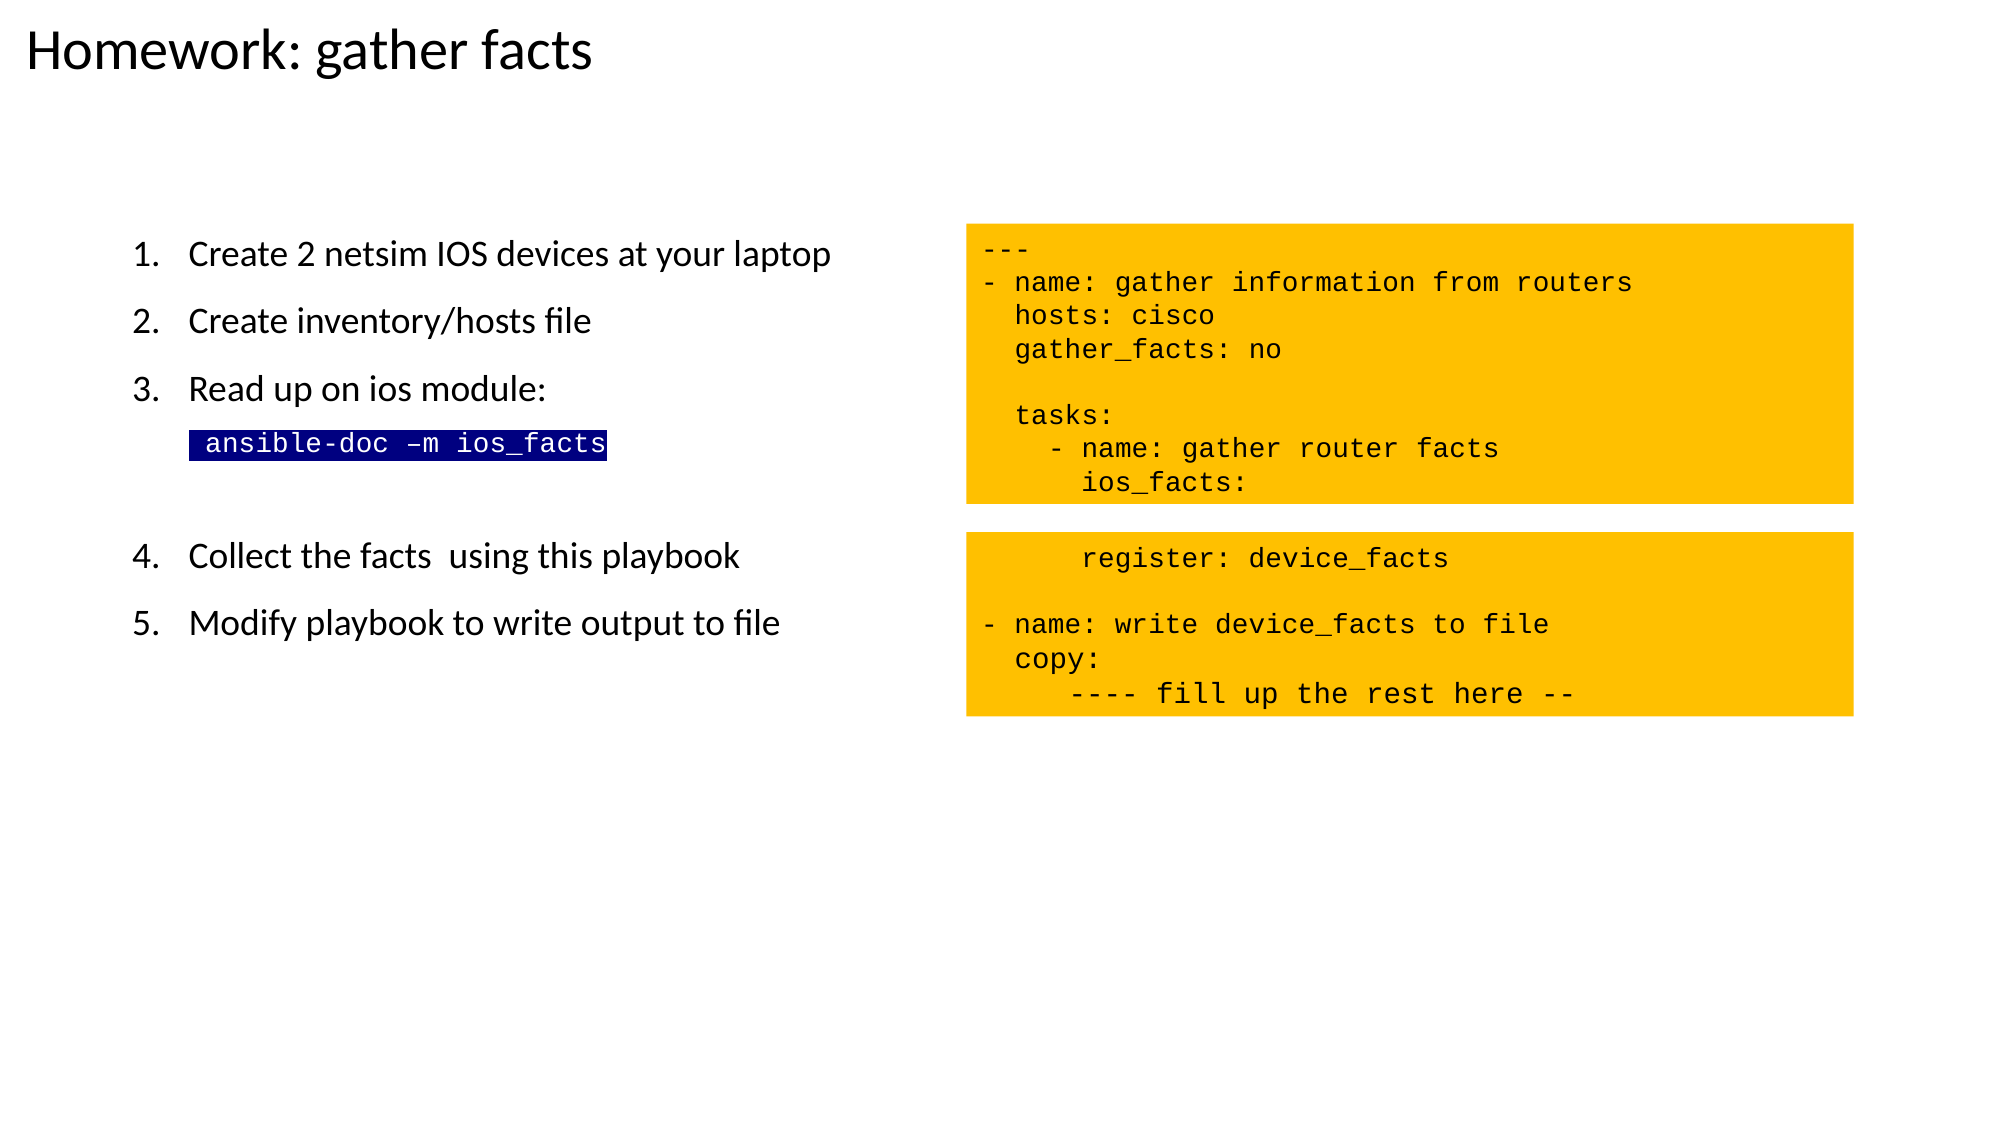

# Homework: gather facts
Create 2 netsim IOS devices at your laptop
Create inventory/hosts file
Read up on ios module:
 ansible-doc –m ios_facts

Collect the facts  using this playbook
Modify playbook to write output to file

---
- name: gather information from routers
  hosts: cisco
  gather_facts: no

  tasks:
    - name: gather router facts
      ios_facts:
      register: device_facts

- name: write device_facts to file
  copy:
     ---- fill up the rest here --